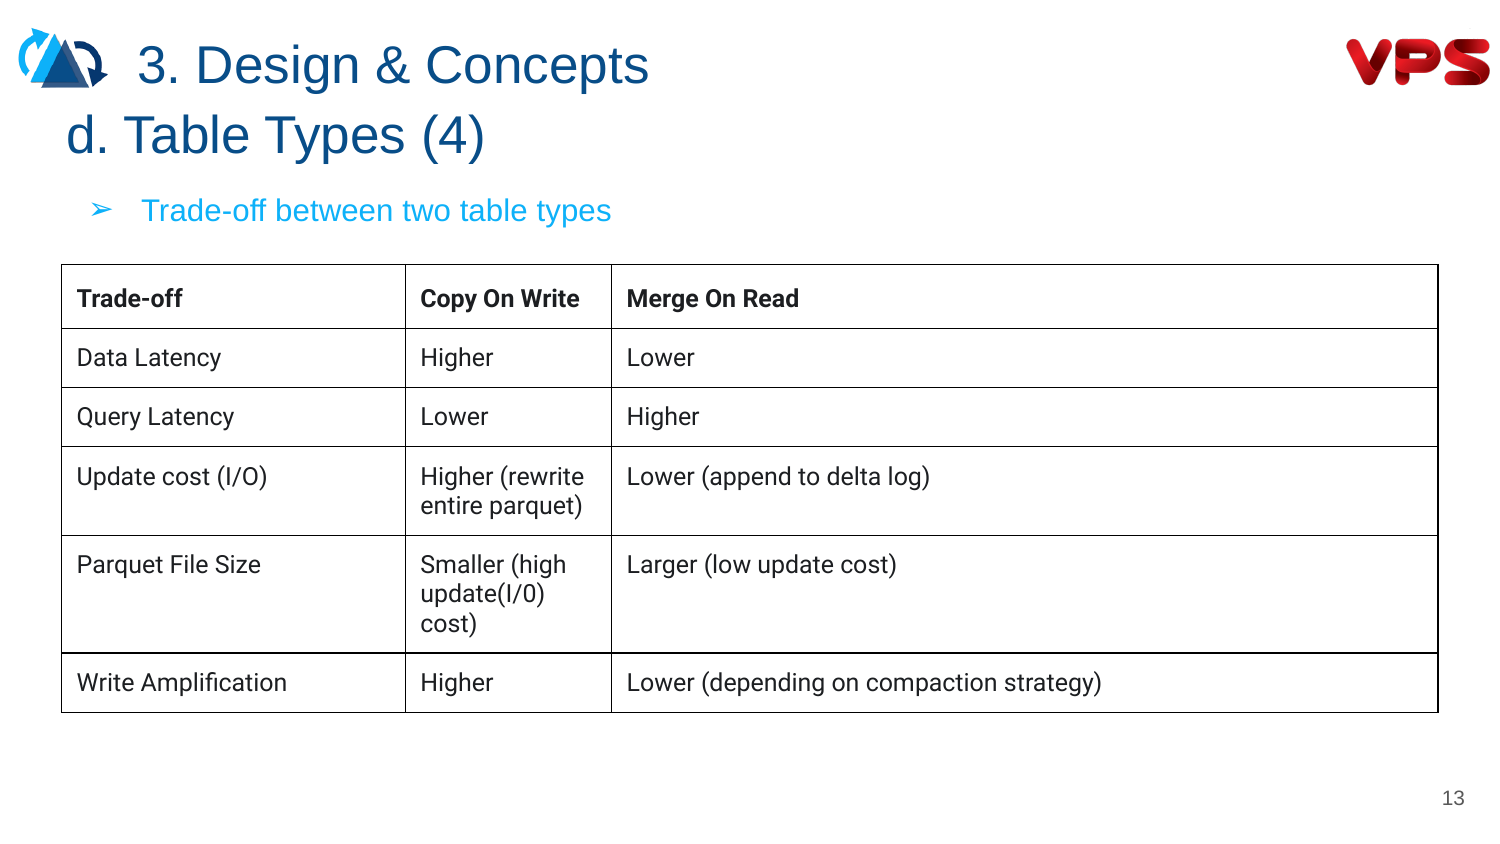

3. Design & Concepts
# d. Table Types (4)

Trade-off between two table types
| Trade-off | Copy On Write | Merge On Read |
| --- | --- | --- |
| Data Latency | Higher | Lower |
| Query Latency | Lower | Higher |
| Update cost (I/O) | Higher (rewrite entire parquet) | Lower (append to delta log) |
| Parquet File Size | Smaller (high update(I/0) cost) | Larger (low update cost) |
| Write Amplification | Higher | Lower (depending on compaction strategy) |
13